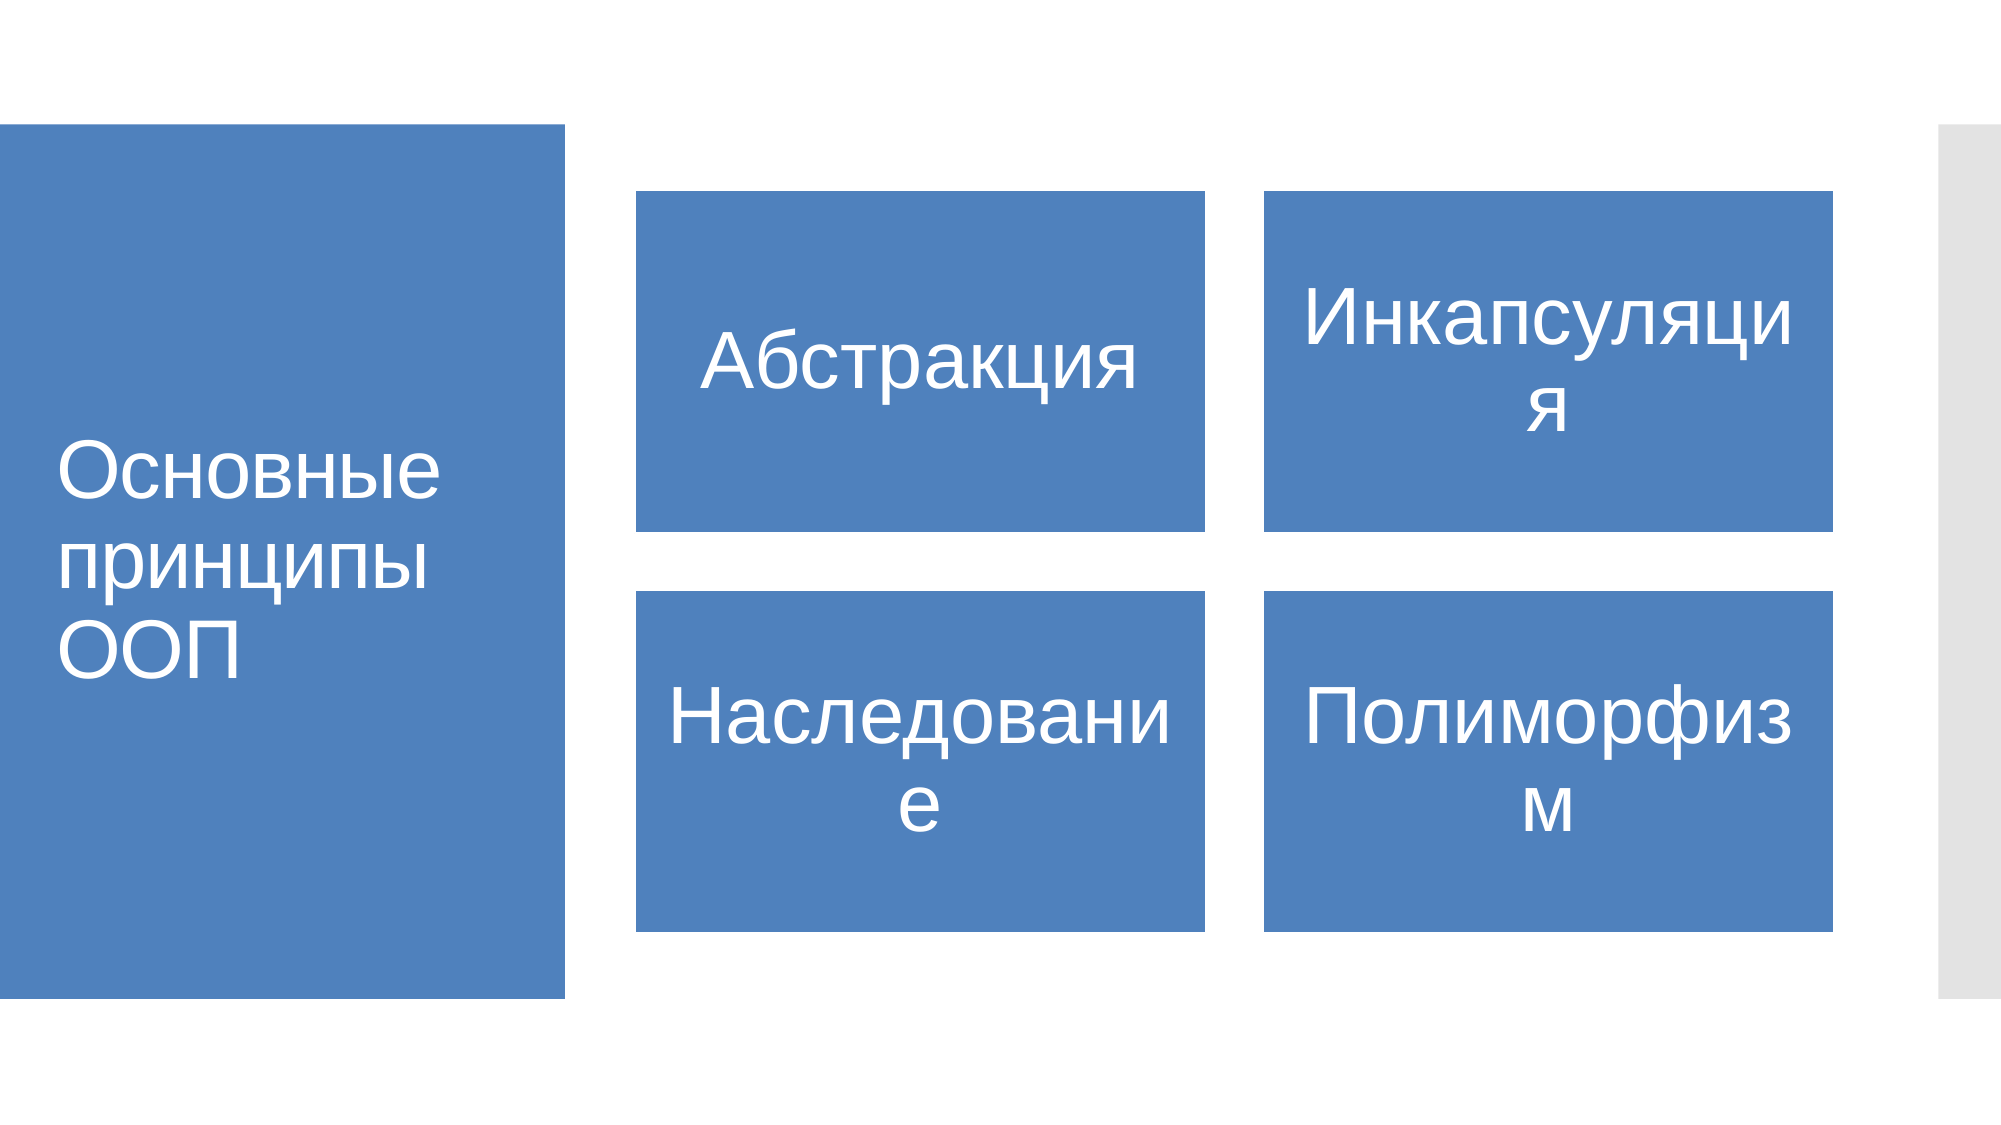

Абстракция
Инкапсуляция
Наследование
Полиморфизм
# Основные принципы ООП